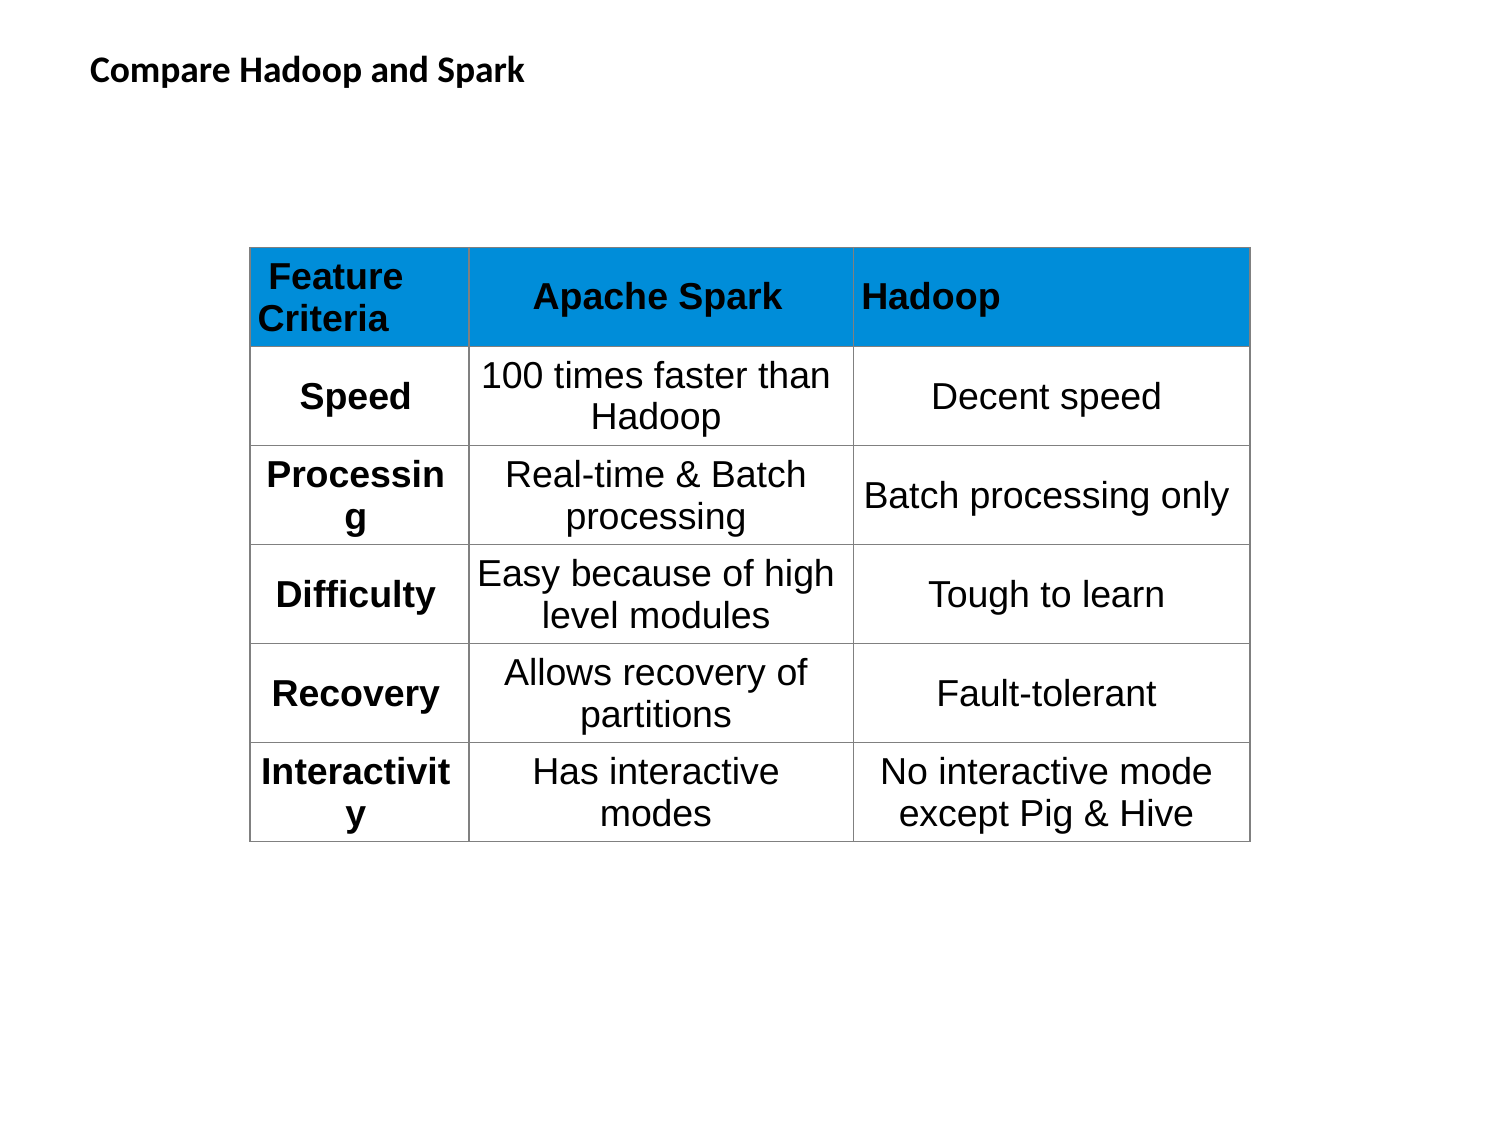

Compare Hadoop and Spark
| Feature Criteria | Apache Spark | Hadoop |
| --- | --- | --- |
| Speed | 100 times faster than Hadoop | Decent speed |
| Processing | Real-time & Batch processing | Batch processing only |
| Difficulty | Easy because of high level modules | Tough to learn |
| Recovery | Allows recovery of partitions | Fault-tolerant |
| Interactivity | Has interactive modes | No interactive mode except Pig & Hive |